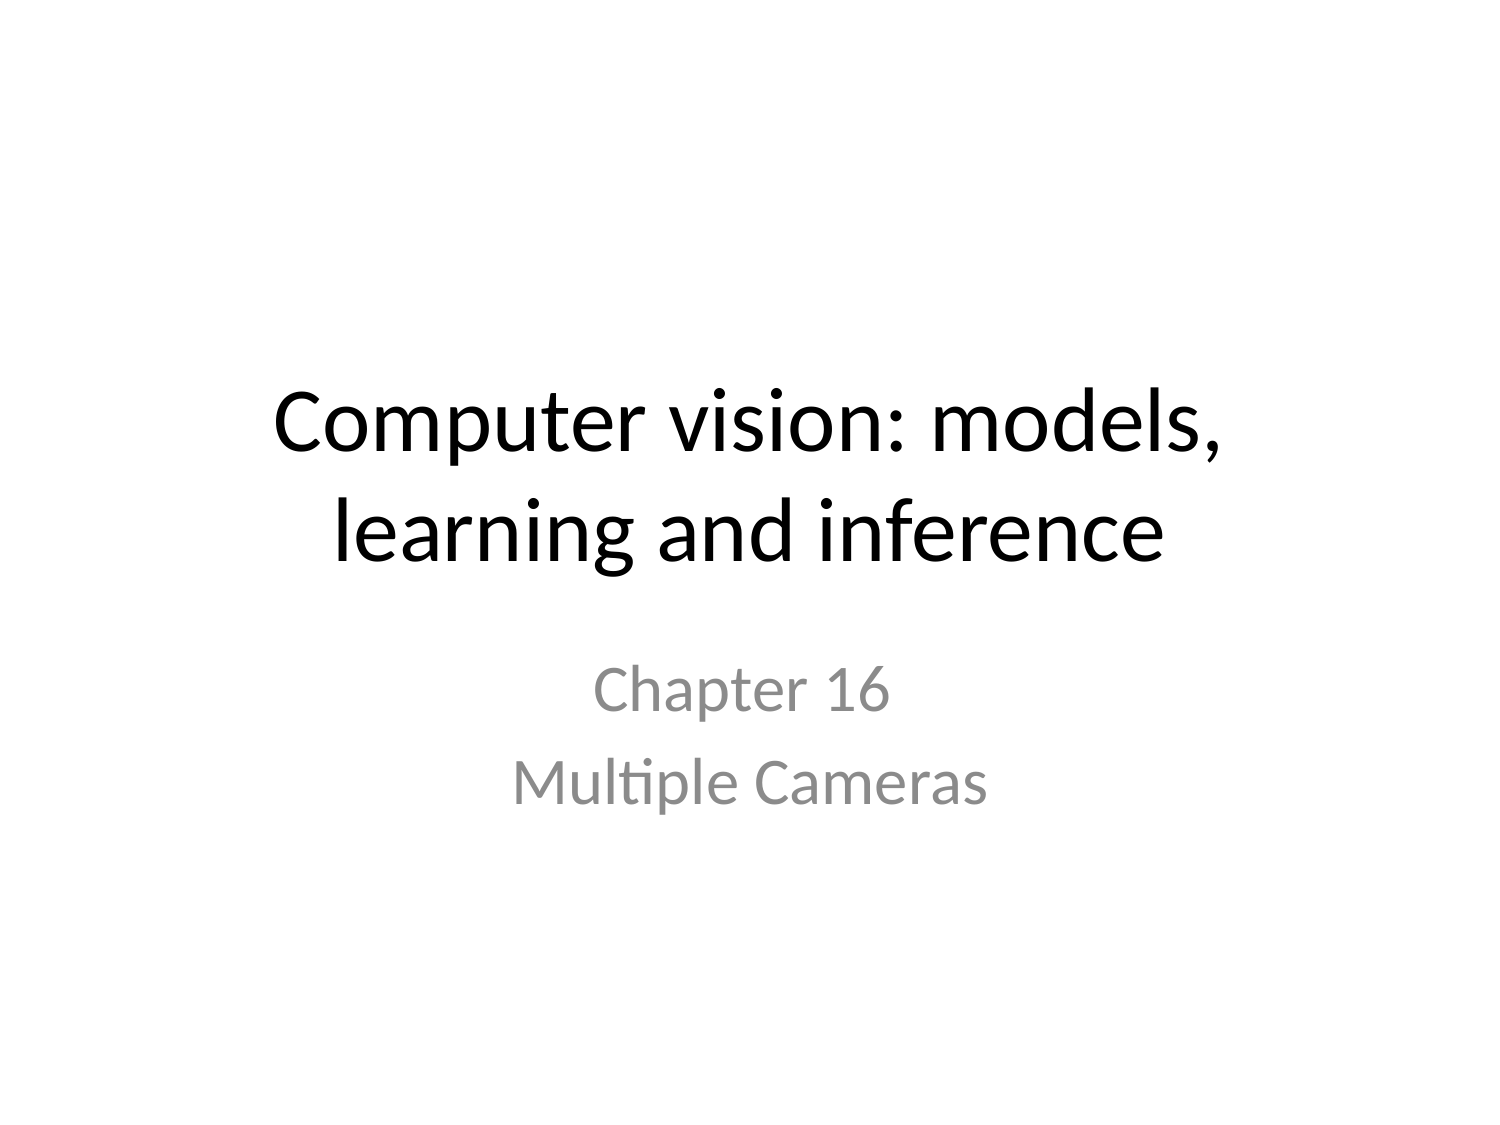

# Computer vision: models, learning and inference
Chapter 16
Multiple Cameras